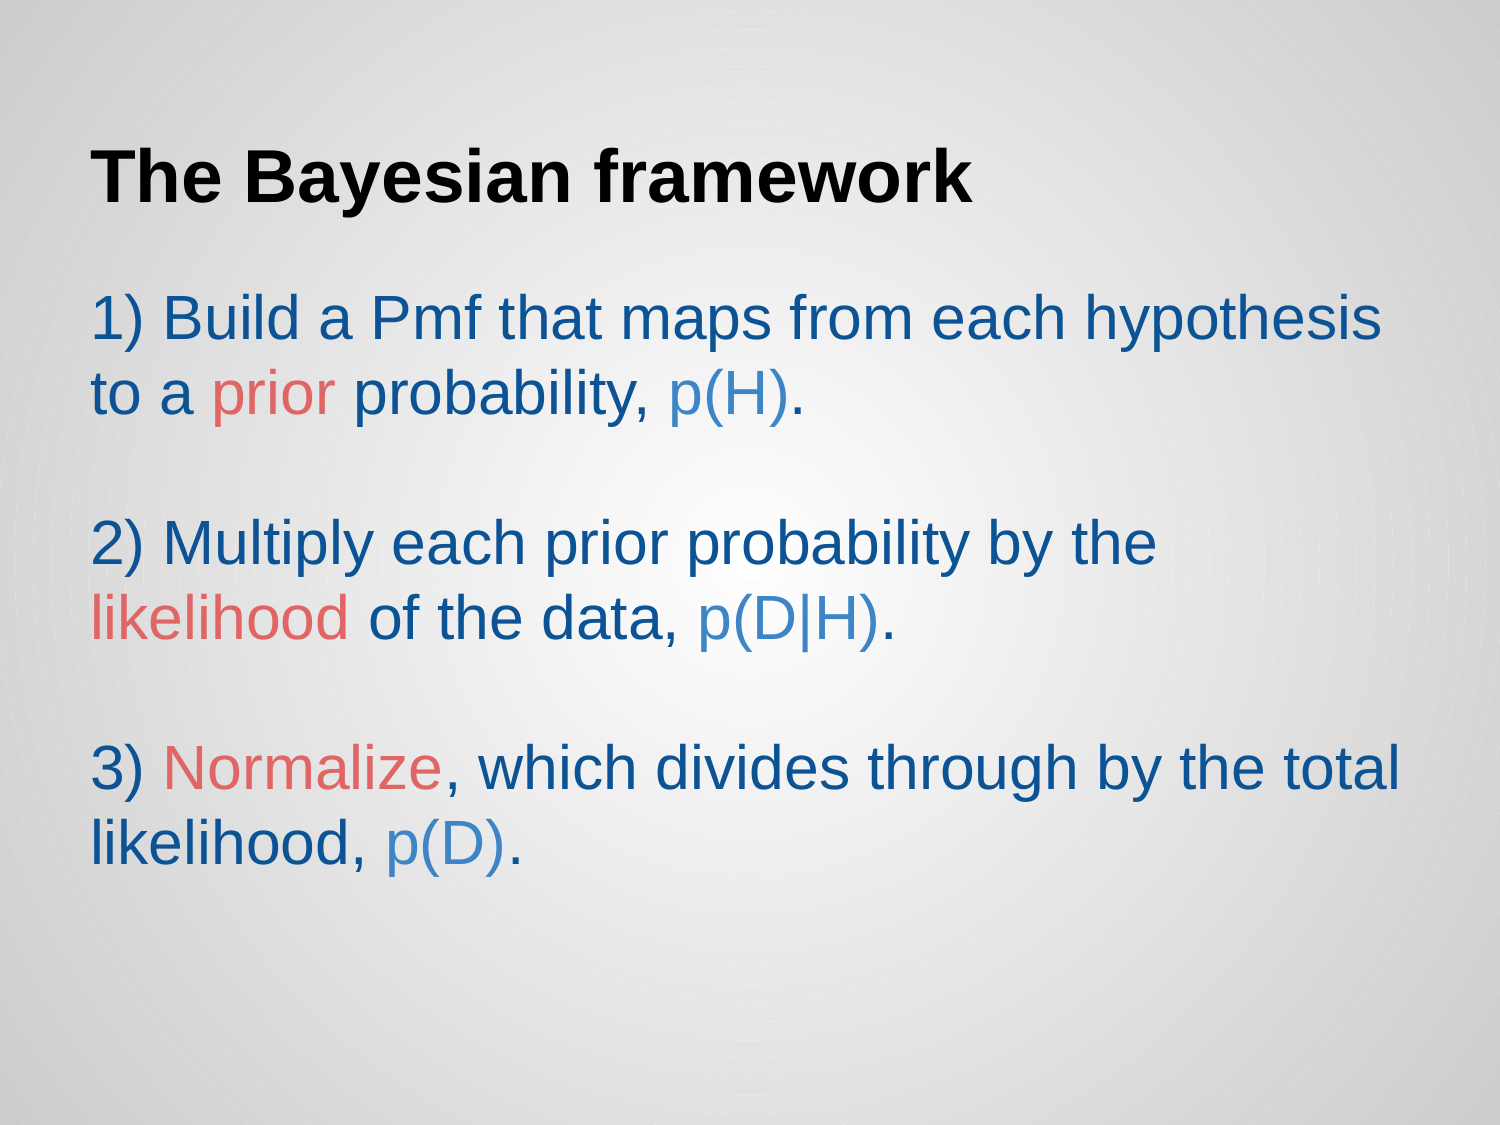

# The Bayesian framework
1) Build a Pmf that maps from each hypothesis to a prior probability, p(H).

2) Multiply each prior probability by the likelihood of the data, p(D|H).

3) Normalize, which divides through by the total likelihood, p(D).